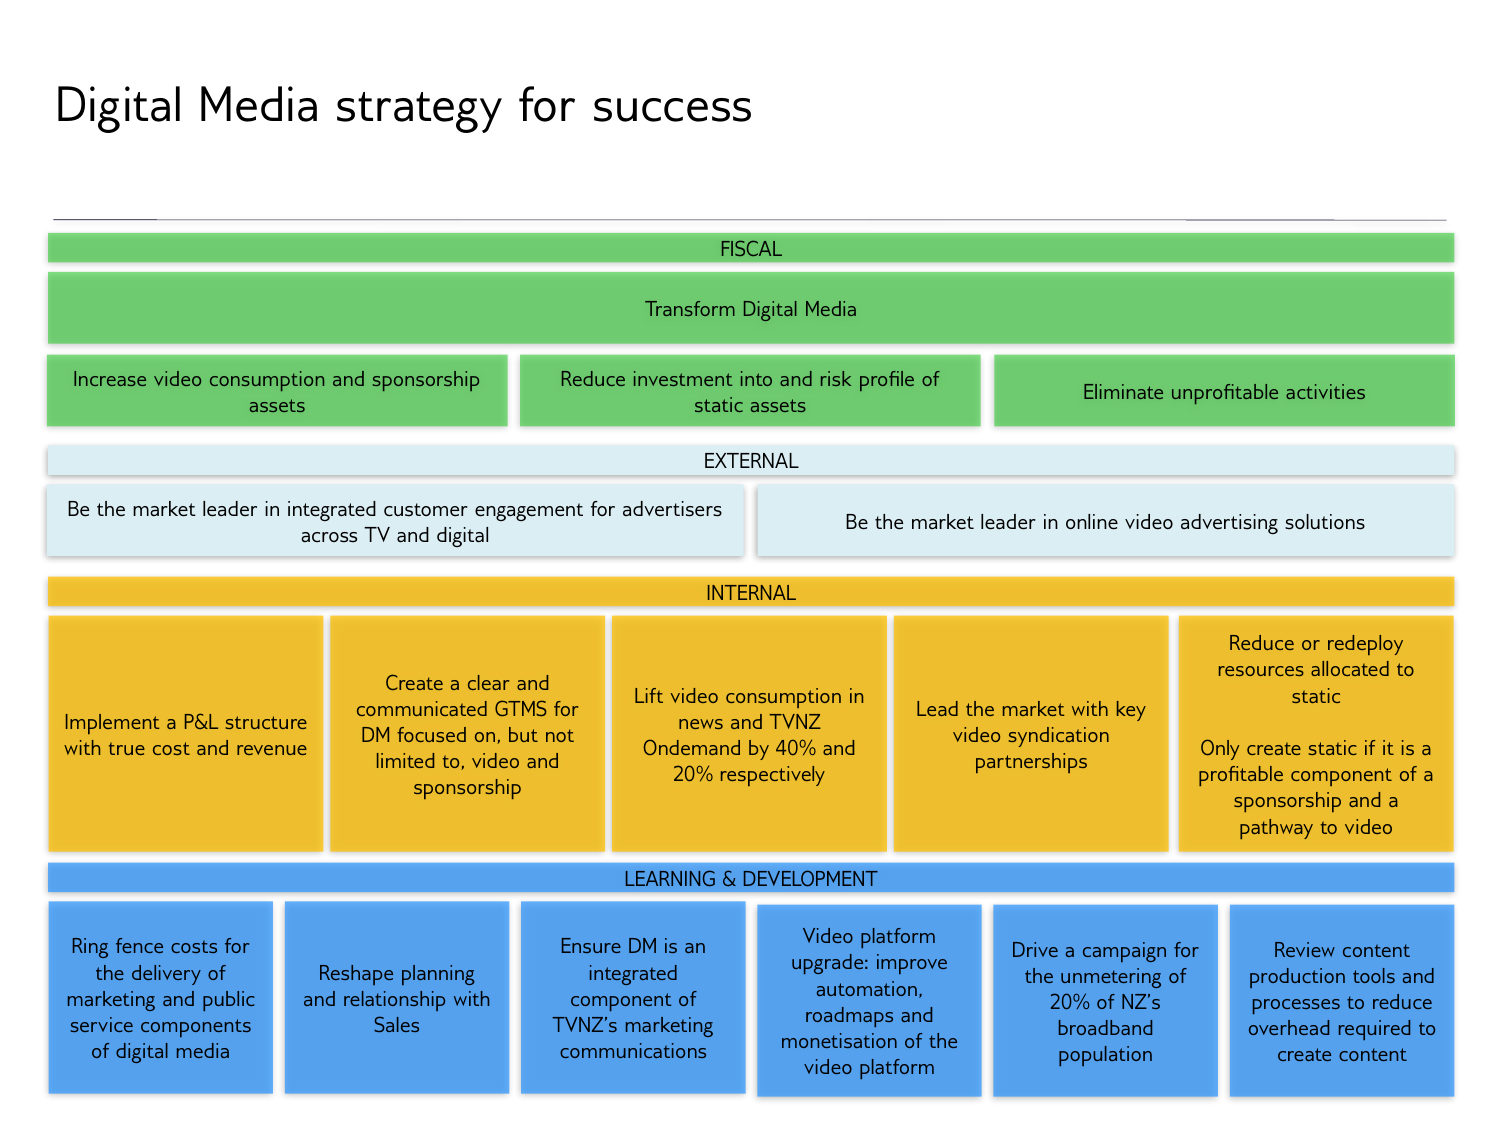

Digital Media strategy for success

FISCAL
Transform Digital Media
Increase video consumption and sponsorship assets
Reduce investment into and risk profile of static assets
Eliminate unprofitable activities
EXTERNAL
Be the market leader in integrated customer engagement for advertisers across TV and digital
Be the market leader in online video advertising solutions
INTERNAL
Implement a P&L structure with true cost and revenue
Create a clear and communicated GTMS for DM focused on, but not limited to, video and sponsorship
Lift video consumption in news and TVNZ Ondemand by 40% and 20% respectively
Lead the market with key video syndication partnerships
Reduce or redeploy resources allocated to static

Only create static if it is a profitable component of a sponsorship and a pathway to video
LEARNING & DEVELOPMENT
Ring fence costs for the delivery of marketing and public service components of digital media
Reshape planning and relationship with Sales
Ensure DM is an integrated component of TVNZ’s marketing communications
Video platform upgrade: improve automation, roadmaps and monetisation of the video platform
Drive a campaign for the unmetering of 20% of NZ’s broadband population
Review content production tools and processes to reduce overhead required to create content